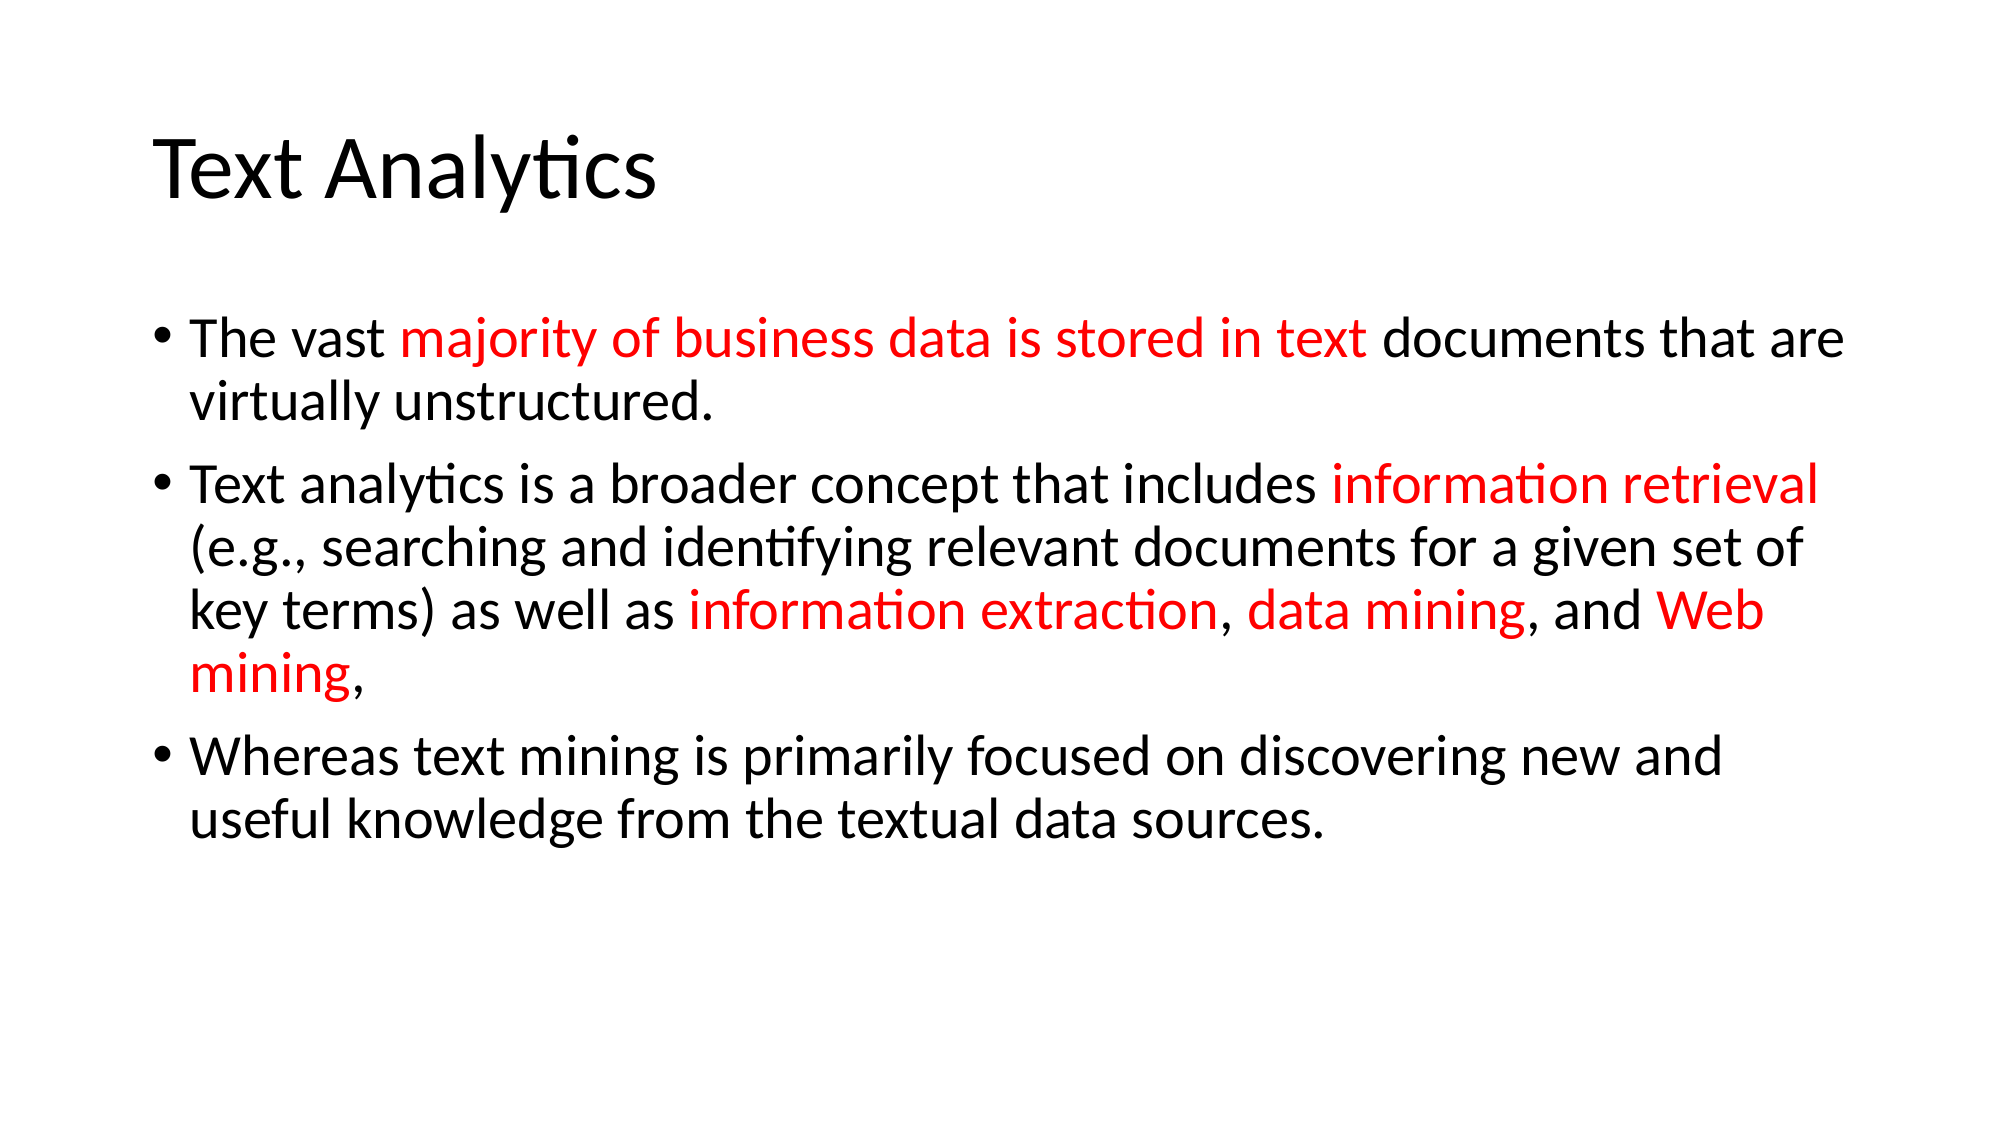

# Text Analytics
The vast majority of business data is stored in text documents that are virtually unstructured.
Text analytics is a broader concept that includes information retrieval (e.g., searching and identifying relevant documents for a given set of key terms) as well as information extraction, data mining, and Web mining,
Whereas text mining is primarily focused on discovering new and useful knowledge from the textual data sources.